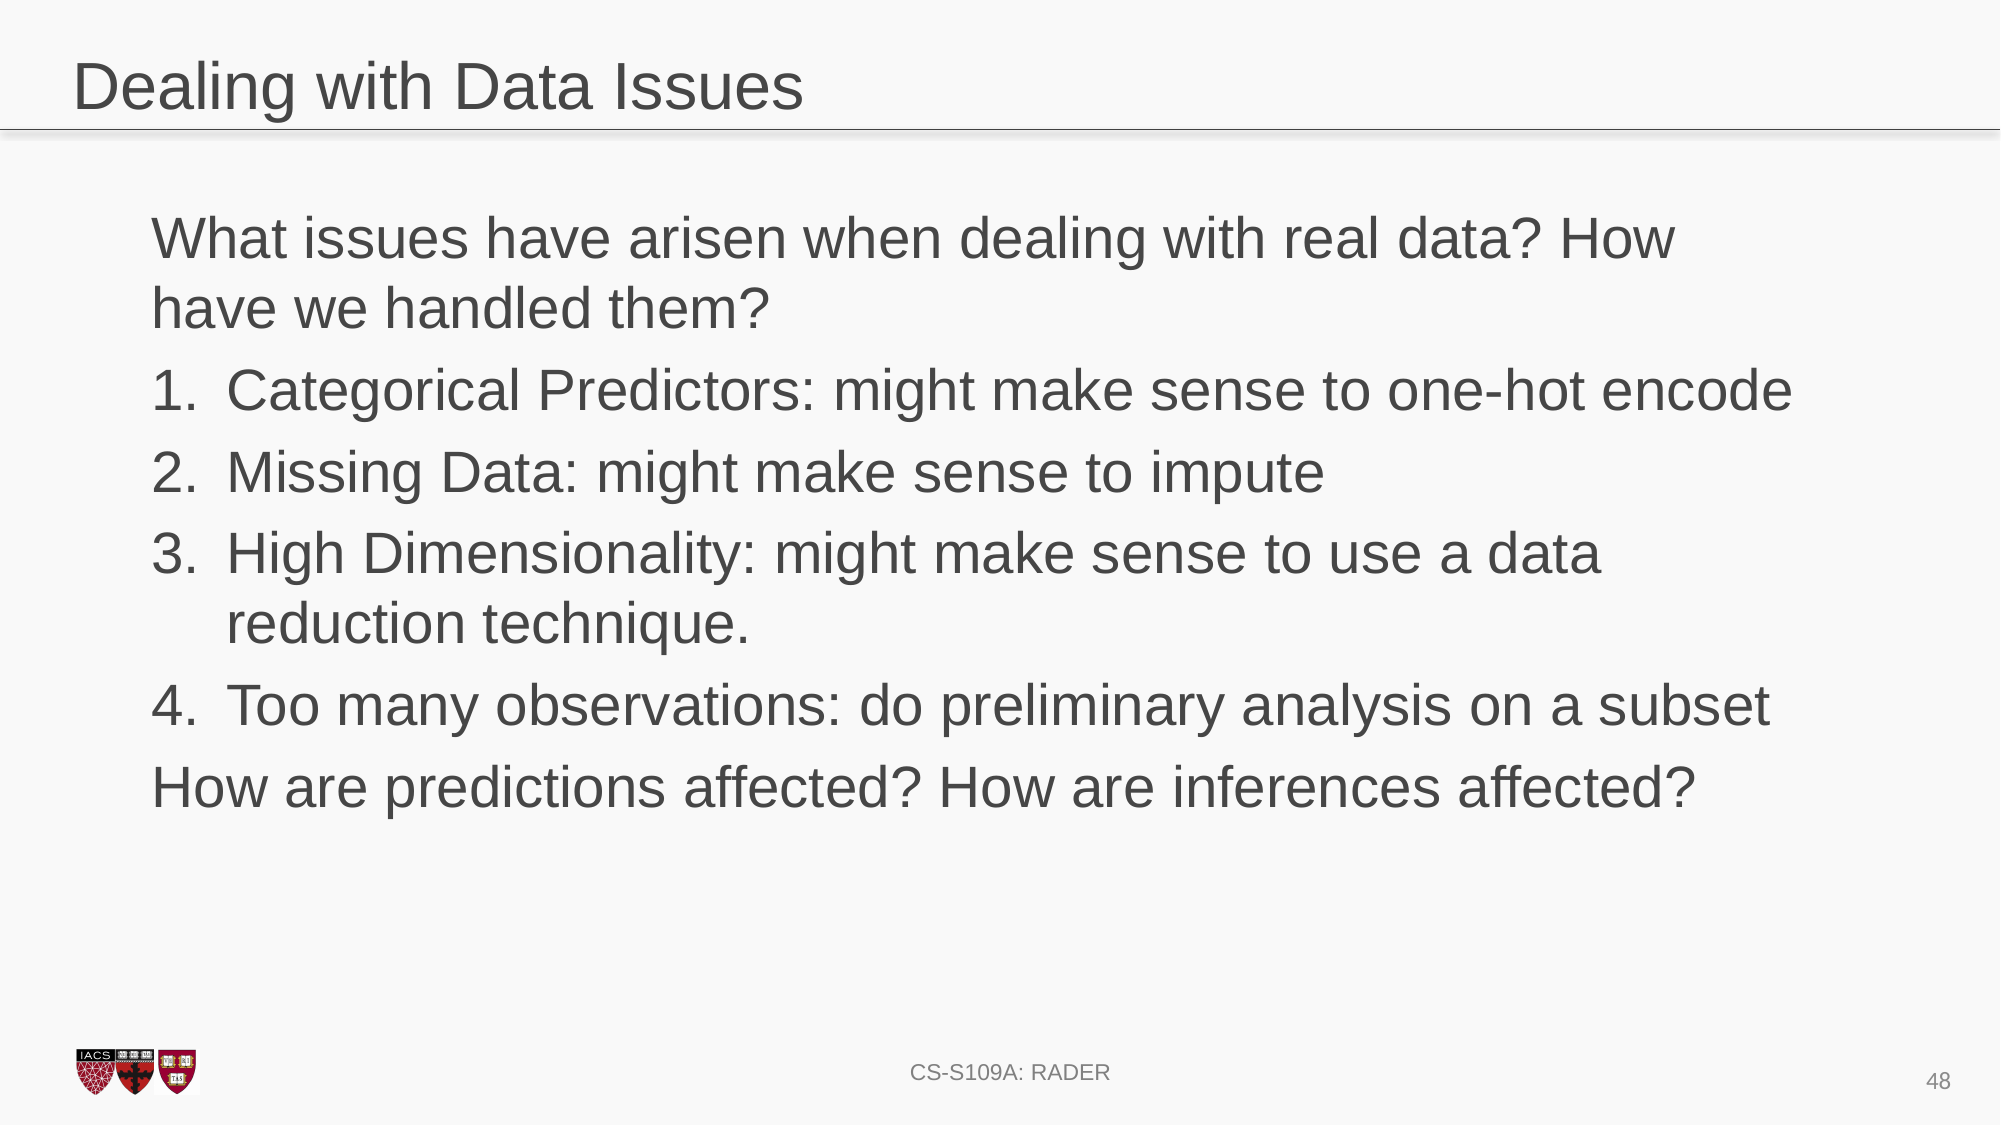

# Dealing with Data Issues
What issues have arisen when dealing with real data? How have we handled them?
Categorical Predictors: might make sense to one-hot encode
Missing Data: might make sense to impute
High Dimensionality: might make sense to use a data reduction technique.
Too many observations: do preliminary analysis on a subset
How are predictions affected? How are inferences affected?

48